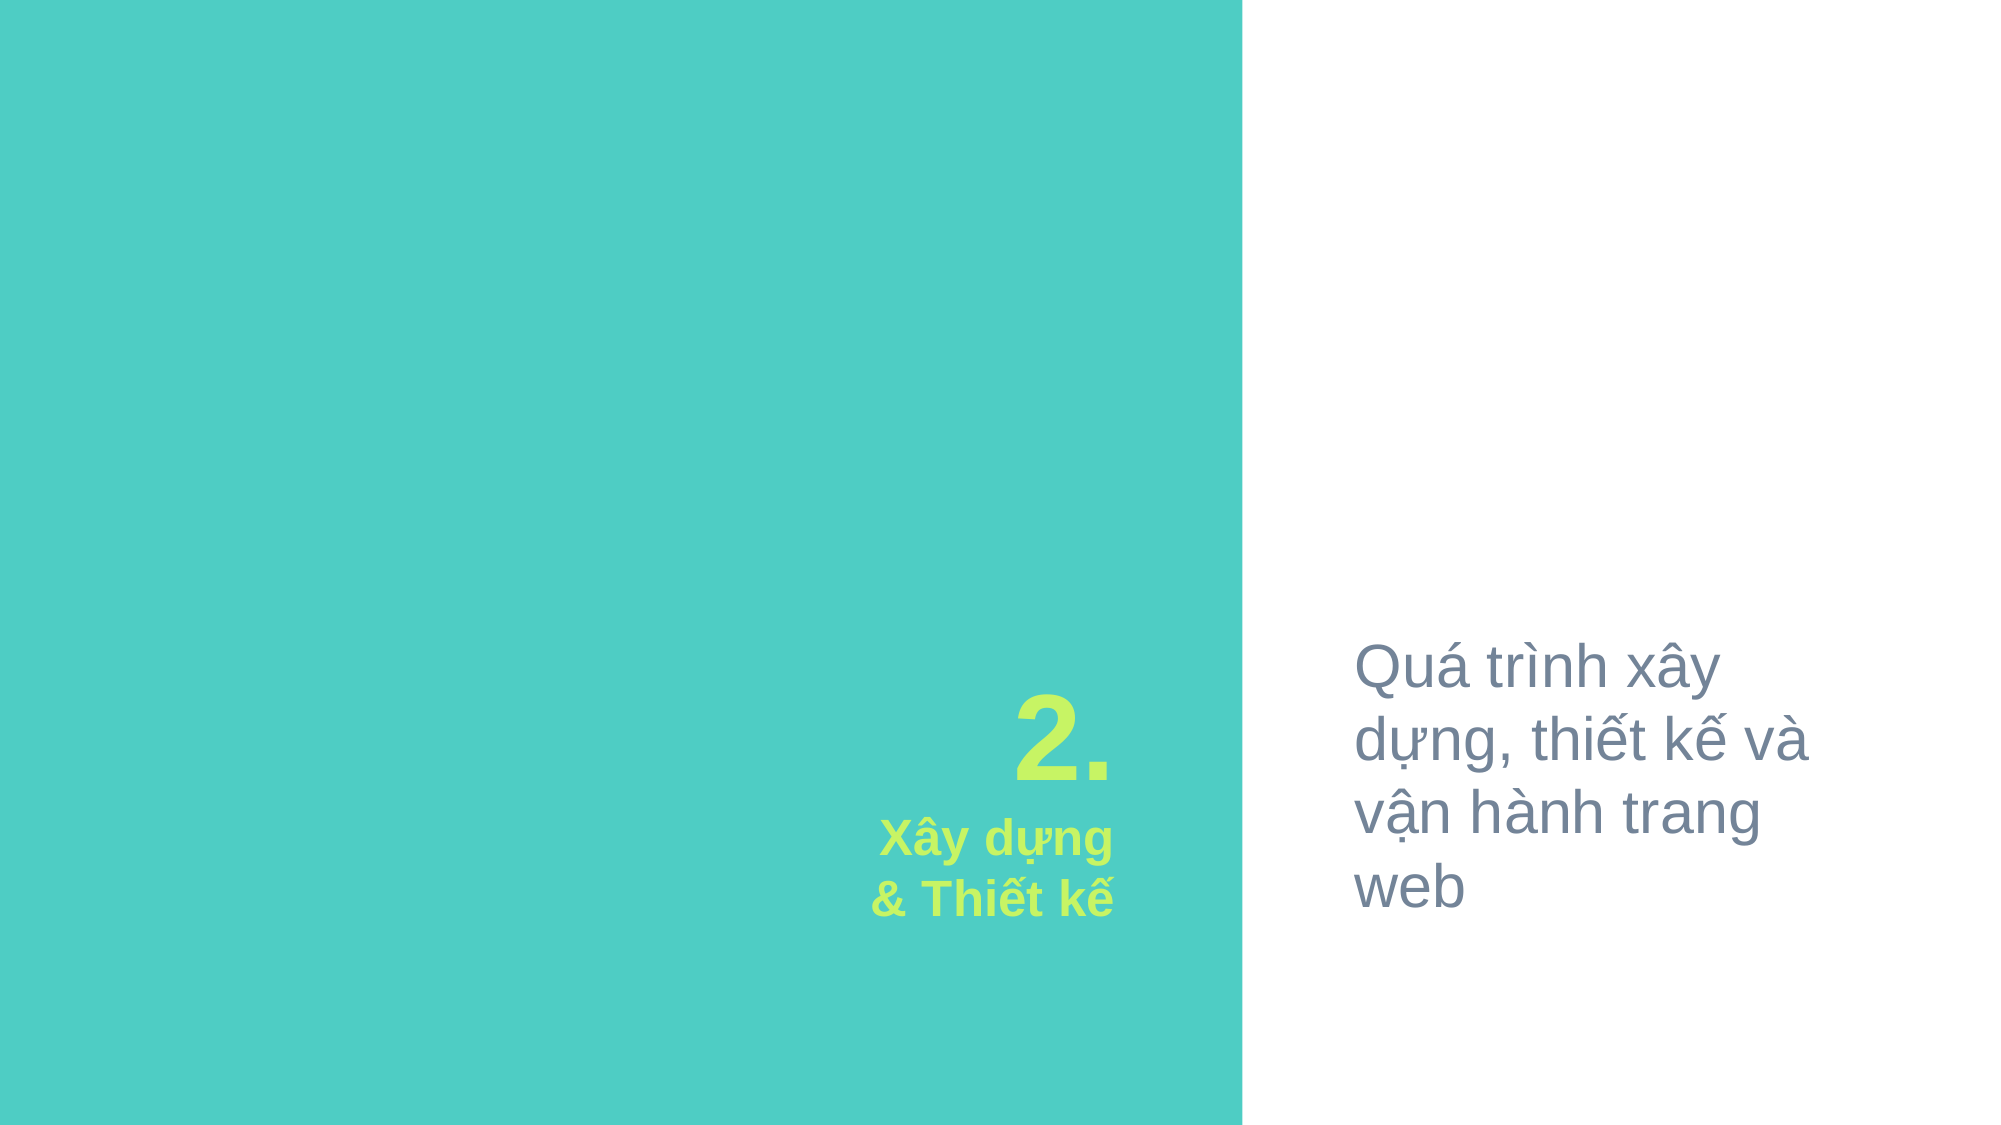

Quá trình xây dựng, thiết kế và vận hành trang web
# 2. Xây dựng & Thiết kế